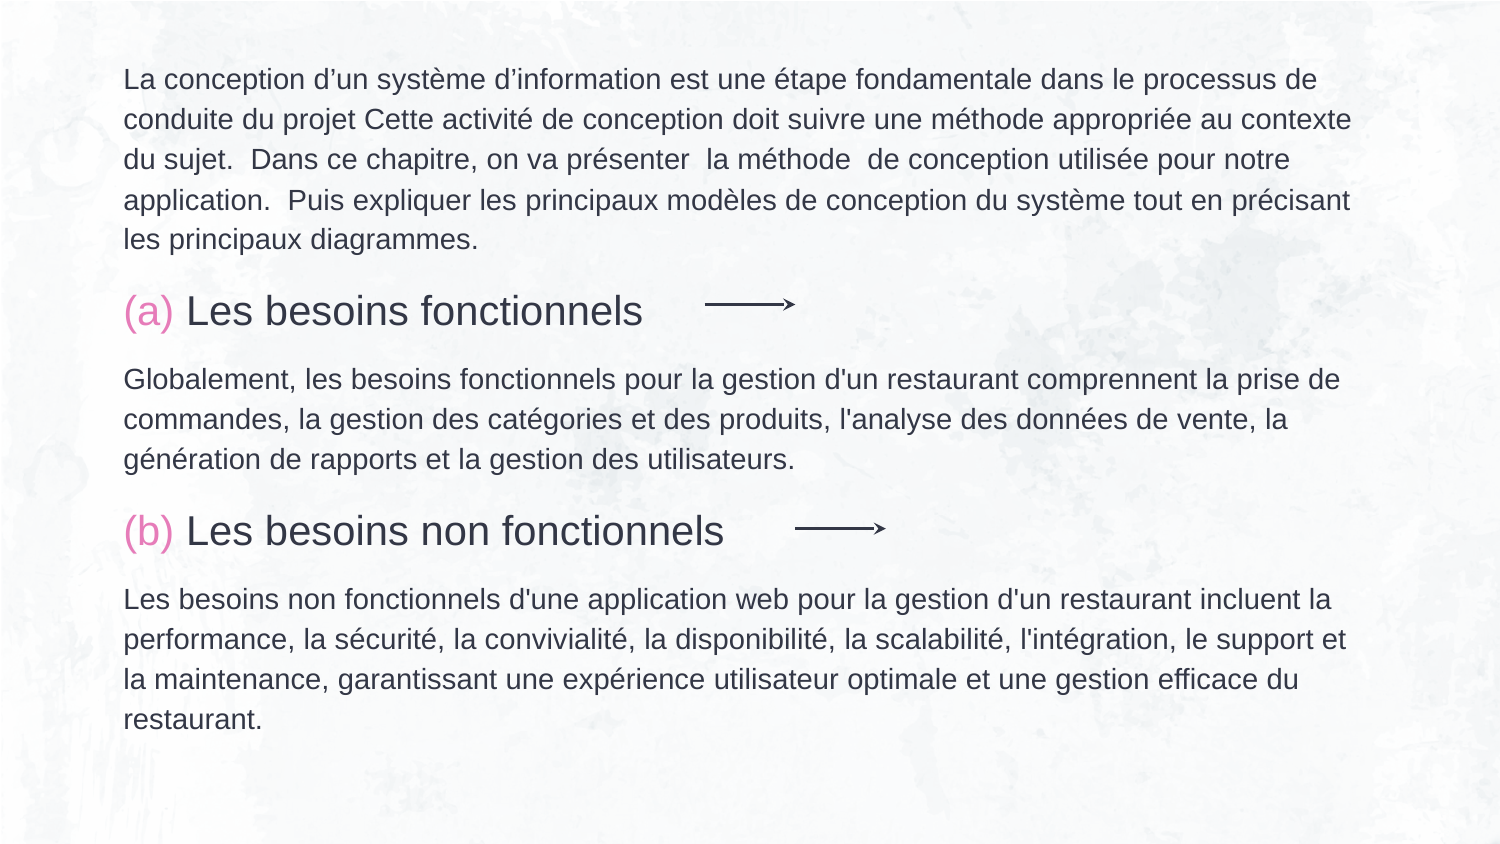

La conception d’un système d’information est une étape fondamentale dans le processus de conduite du projet Cette activité de conception doit suivre une méthode appropriée au contexte du sujet.  Dans ce chapitre, on va présenter  la méthode  de conception utilisée pour notre application.  Puis expliquer les principaux modèles de conception du système tout en précisant les principaux diagrammes.
(a) Les besoins fonctionnels
Globalement, les besoins fonctionnels pour la gestion d'un restaurant comprennent la prise de commandes, la gestion des catégories et des produits, l'analyse des données de vente, la génération de rapports et la gestion des utilisateurs.
(b) Les besoins non fonctionnels
Les besoins non fonctionnels d'une application web pour la gestion d'un restaurant incluent la performance, la sécurité, la convivialité, la disponibilité, la scalabilité, l'intégration, le support et la maintenance, garantissant une expérience utilisateur optimale et une gestion efficace du restaurant.